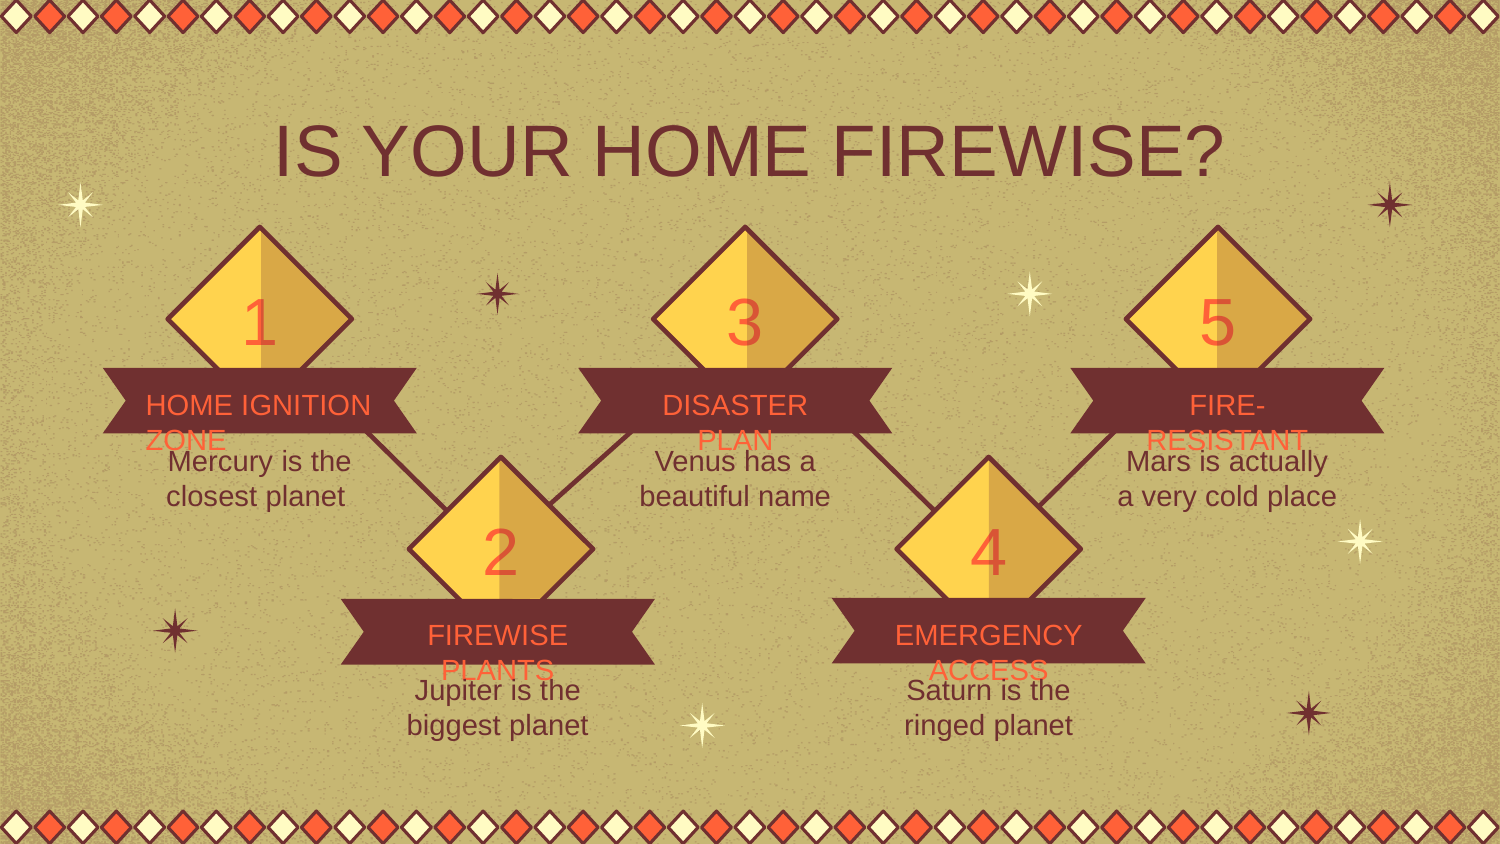

# IS YOUR HOME FIREWISE?

1

3

5

HOME IGNITION ZONE
DISASTER PLAN
FIRE-RESISTANT
Mercury is the closest planet
Venus has a beautiful name
Mars is actually a very cold place
2

4

FIREWISE PLANTS
EMERGENCY ACCESS
Jupiter is the biggest planet
Saturn is the ringed planet